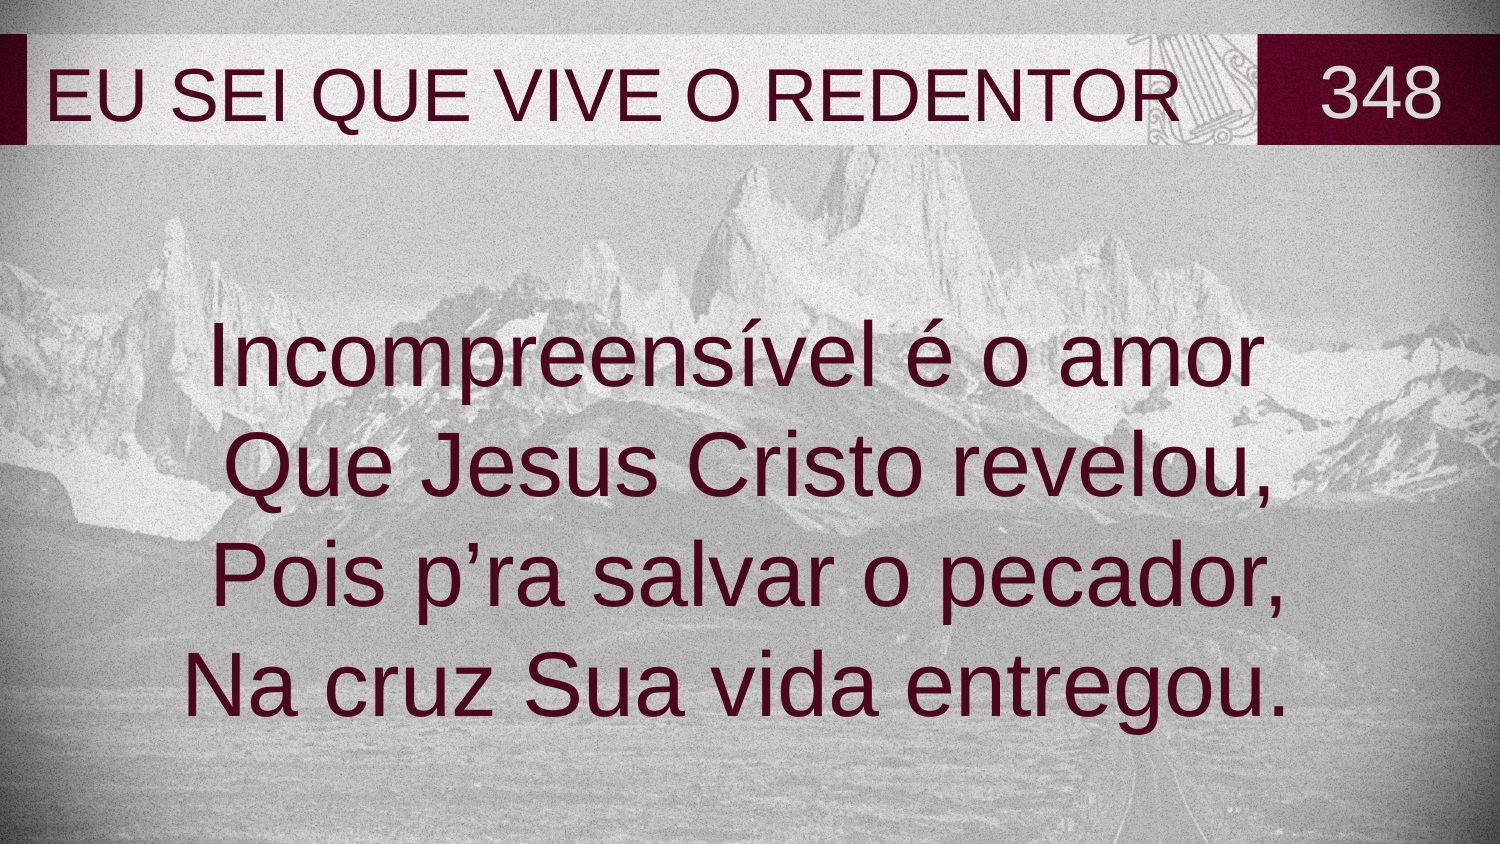

# EU SEI QUE VIVE O REDENTOR
348
Incompreensível é o amor
Que Jesus Cristo revelou,
Pois p’ra salvar o pecador,
Na cruz Sua vida entregou.